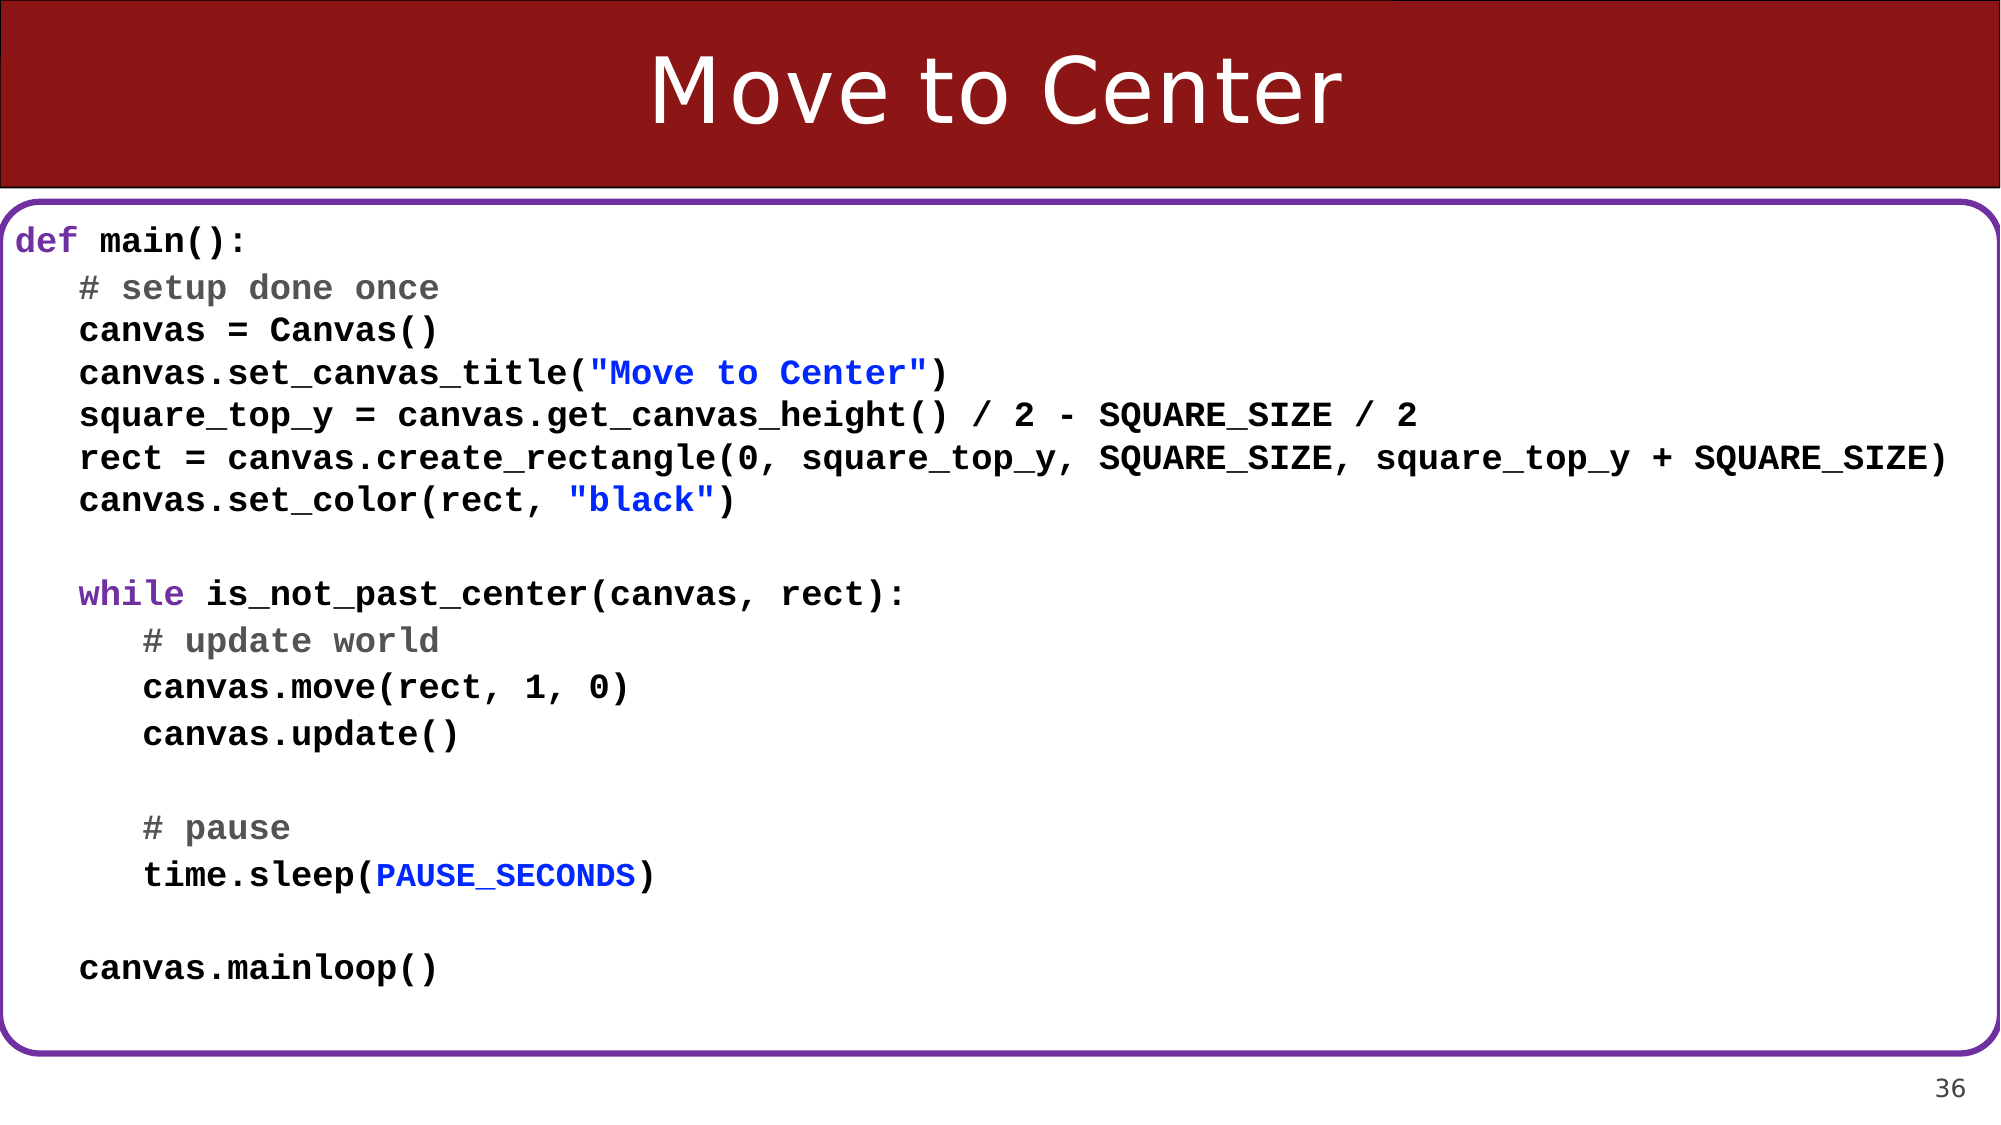

# Move to Center

def main():
   # setup done once
   canvas = Canvas()
   canvas.set_canvas_title("Move to Center")
   square_top_y = canvas.get_canvas_height() / 2 - SQUARE_SIZE / 2
   rect = canvas.create_rectangle(0, square_top_y, SQUARE_SIZE, square_top_y + SQUARE_SIZE)
   canvas.set_color(rect, "black")

   while is_not_past_center(canvas, rect):
      # update world
      canvas.move(rect, 1, 0)
      canvas.update()

      # pause
      time.sleep(PAUSE_SECONDS)

   canvas.mainloop()